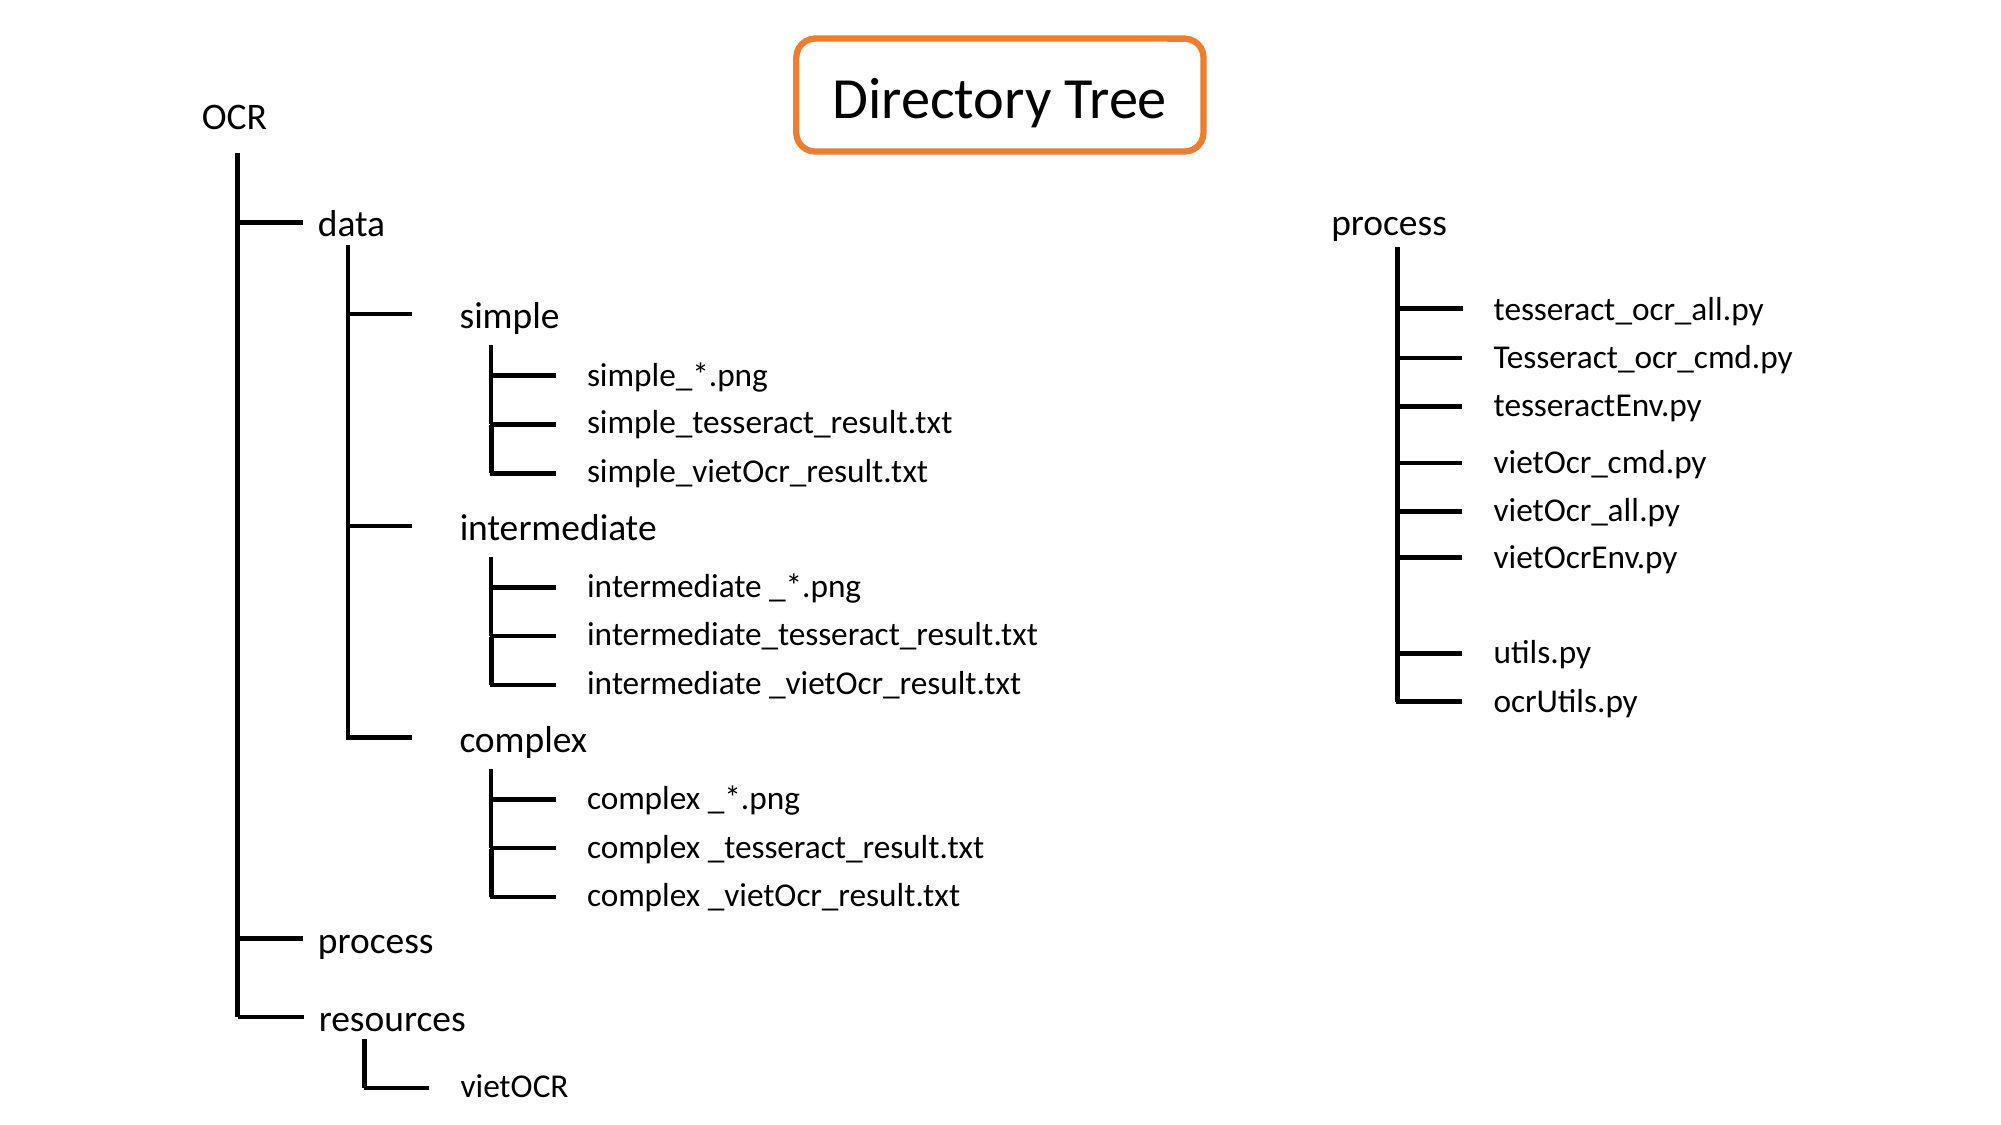

Directory Tree
OCR
process
data
tesseract_ocr_all.py
simple
Tesseract_ocr_cmd.py
simple_*.png
tesseractEnv.py
simple_tesseract_result.txt
vietOcr_cmd.py
simple_vietOcr_result.txt
vietOcr_all.py
intermediate
vietOcrEnv.py
intermediate _*.png
intermediate_tesseract_result.txt
utils.py
intermediate _vietOcr_result.txt
ocrUtils.py
complex
complex _*.png
complex _tesseract_result.txt
complex _vietOcr_result.txt
process
resources
vietOCR